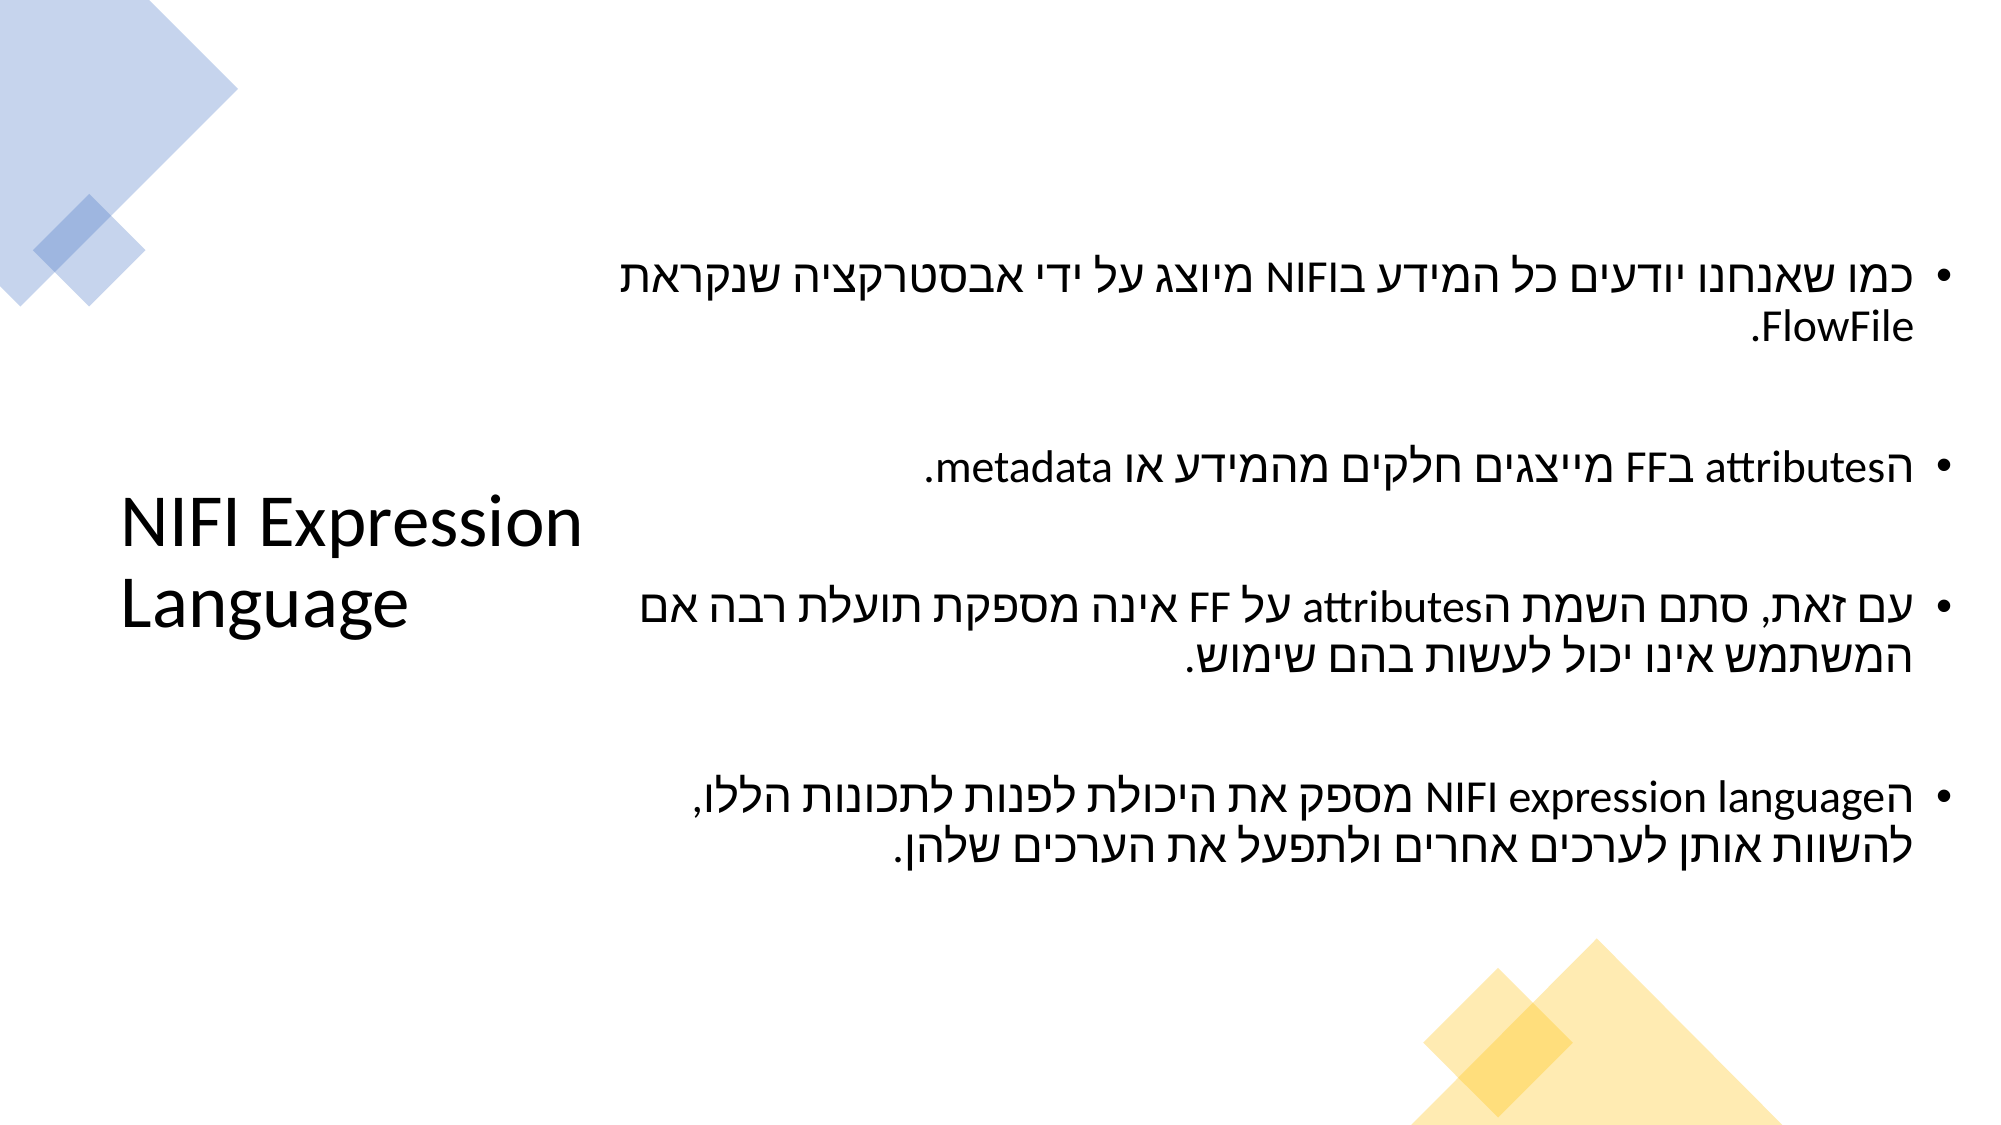

# NIFI Expression Language
כמו שאנחנו יודעים כל המידע בNIFI מיוצג על ידי אבסטרקציה שנקראת FlowFile.

הattributes בFF מייצגים חלקים מהמידע או metadata.

עם זאת, סתם השמת הattributes על FF אינה מספקת תועלת רבה אם המשתמש אינו יכול לעשות בהם שימוש.

הNIFI expression language מספק את היכולת לפנות לתכונות הללו, להשוות אותן לערכים אחרים ולתפעל את הערכים שלהן.